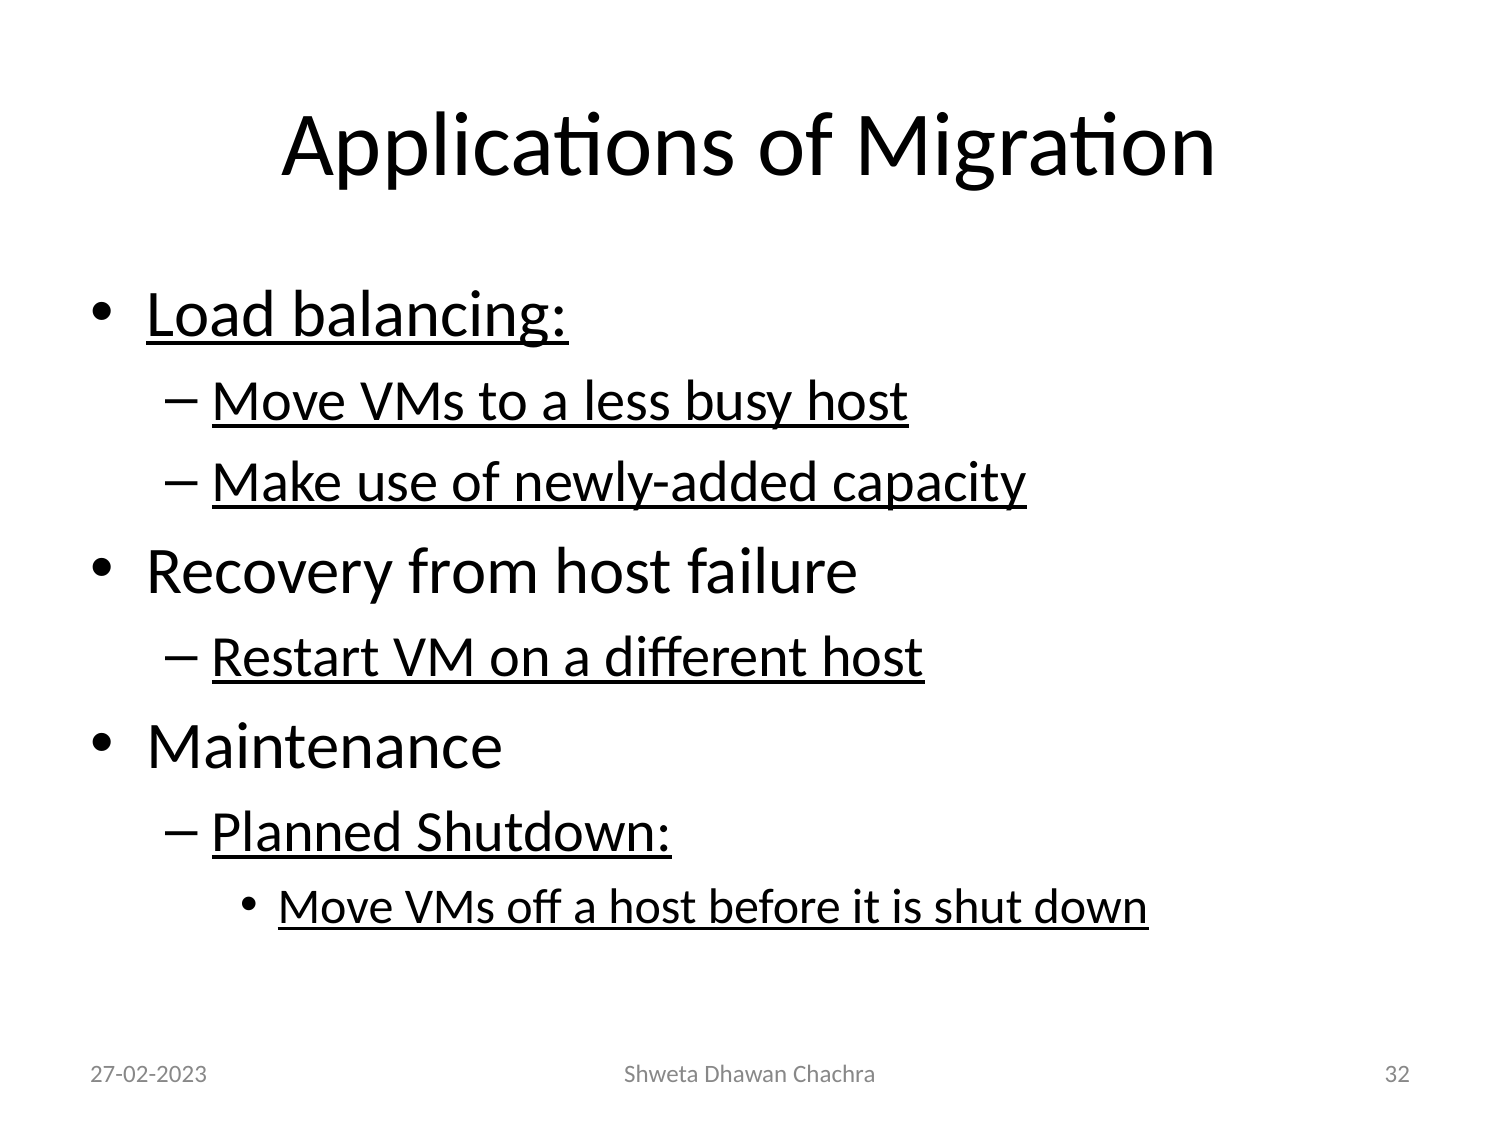

# Applications of Migration
Load balancing:
Move VMs to a less busy host
Make use of newly-added capacity
Recovery from host failure
Restart VM on a different host
Maintenance
Planned Shutdown:
Move VMs off a host before it is shut down

27-02-2023
Shweta Dhawan Chachra
32